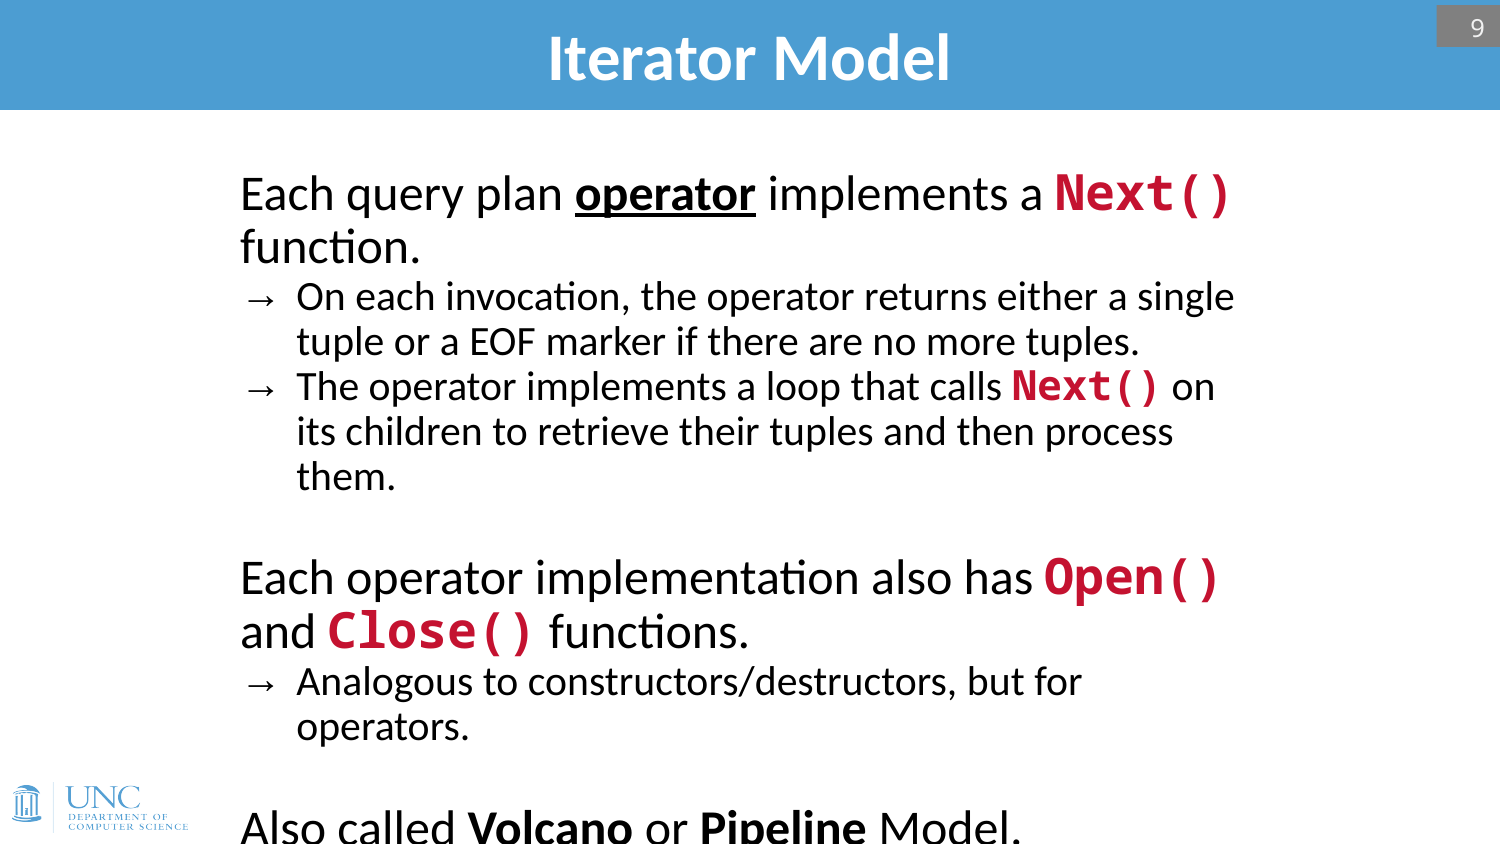

# Iterator Model
9
Each query plan operator implements a Next() function.
On each invocation, the operator returns either a single tuple or a EOF marker if there are no more tuples.
The operator implements a loop that calls Next() on its children to retrieve their tuples and then process them.

Each operator implementation also has Open() and Close() functions.
Analogous to constructors/destructors, but for operators.

Also called Volcano or Pipeline Model.